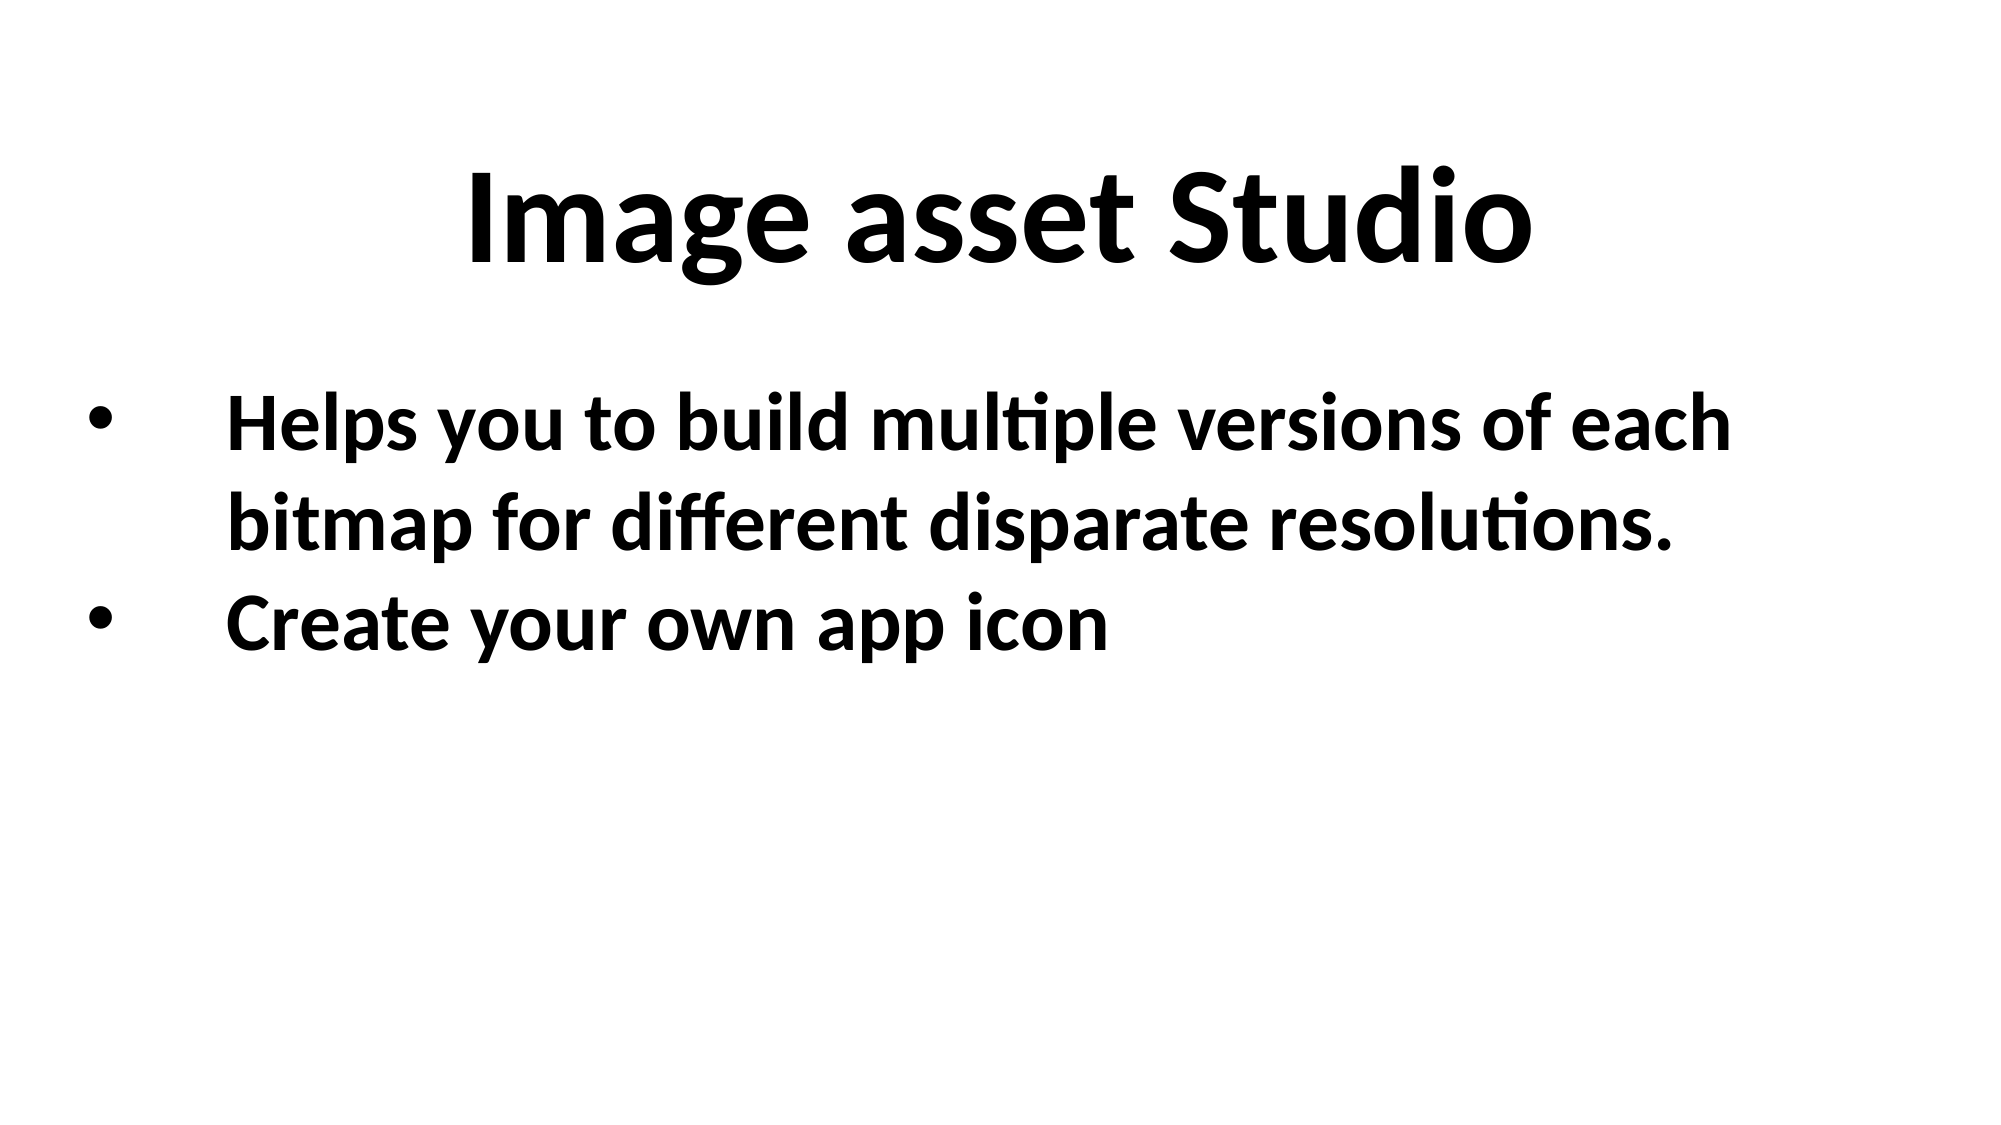

Image asset Studio
Helps you to build multiple versions of each bitmap for different disparate resolutions.
Create your own app icon